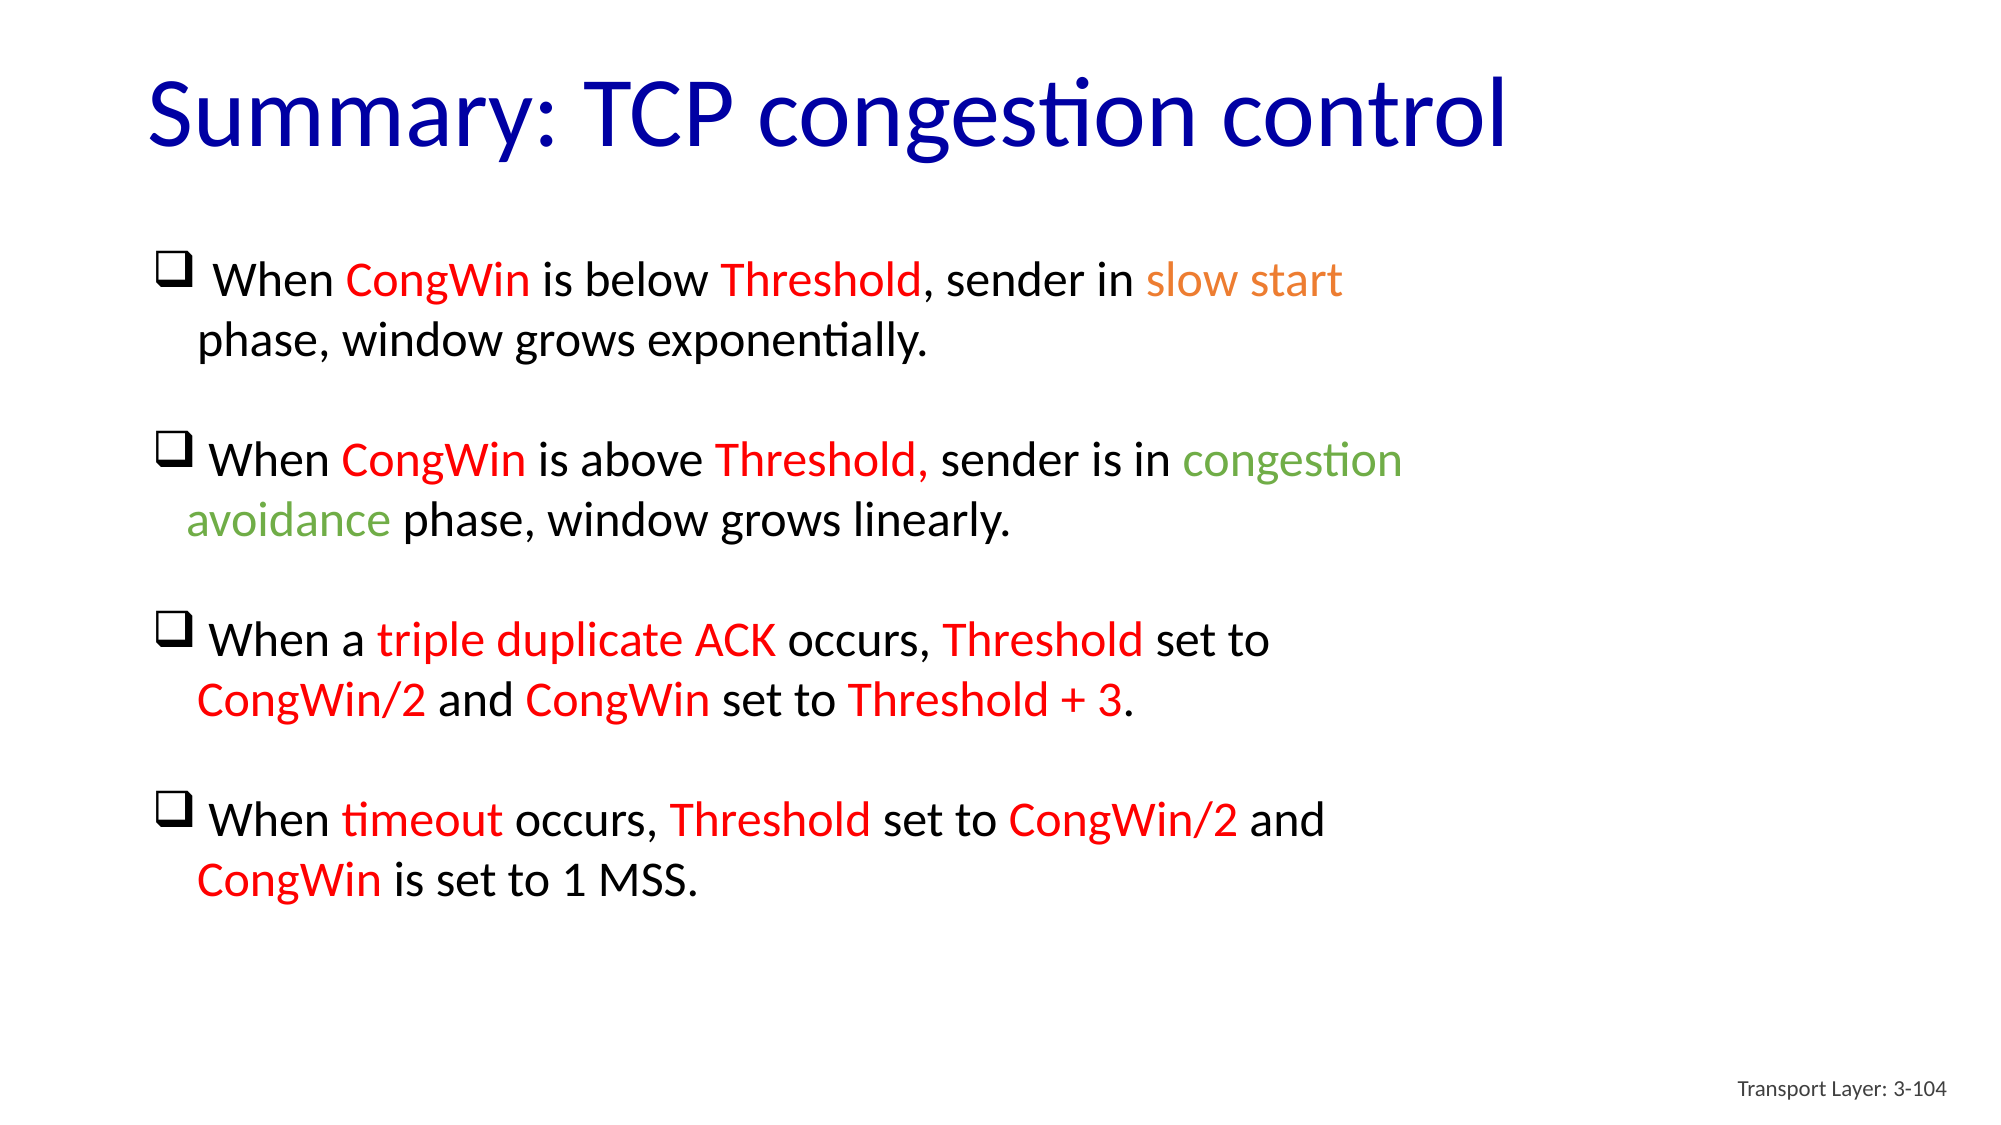

# Summary: TCP congestion control
 When CongWin is below Threshold, sender in slow start
    phase, window grows exponentially.

 When CongWin is above Threshold, sender is in congestion
   avoidance phase, window grows linearly.

 When a triple duplicate ACK occurs, Threshold set to
    CongWin/2 and CongWin set to Threshold + 3.

 When timeout occurs, Threshold set to CongWin/2 and
    CongWin is set to 1 MSS.
Transport Layer: 3-104